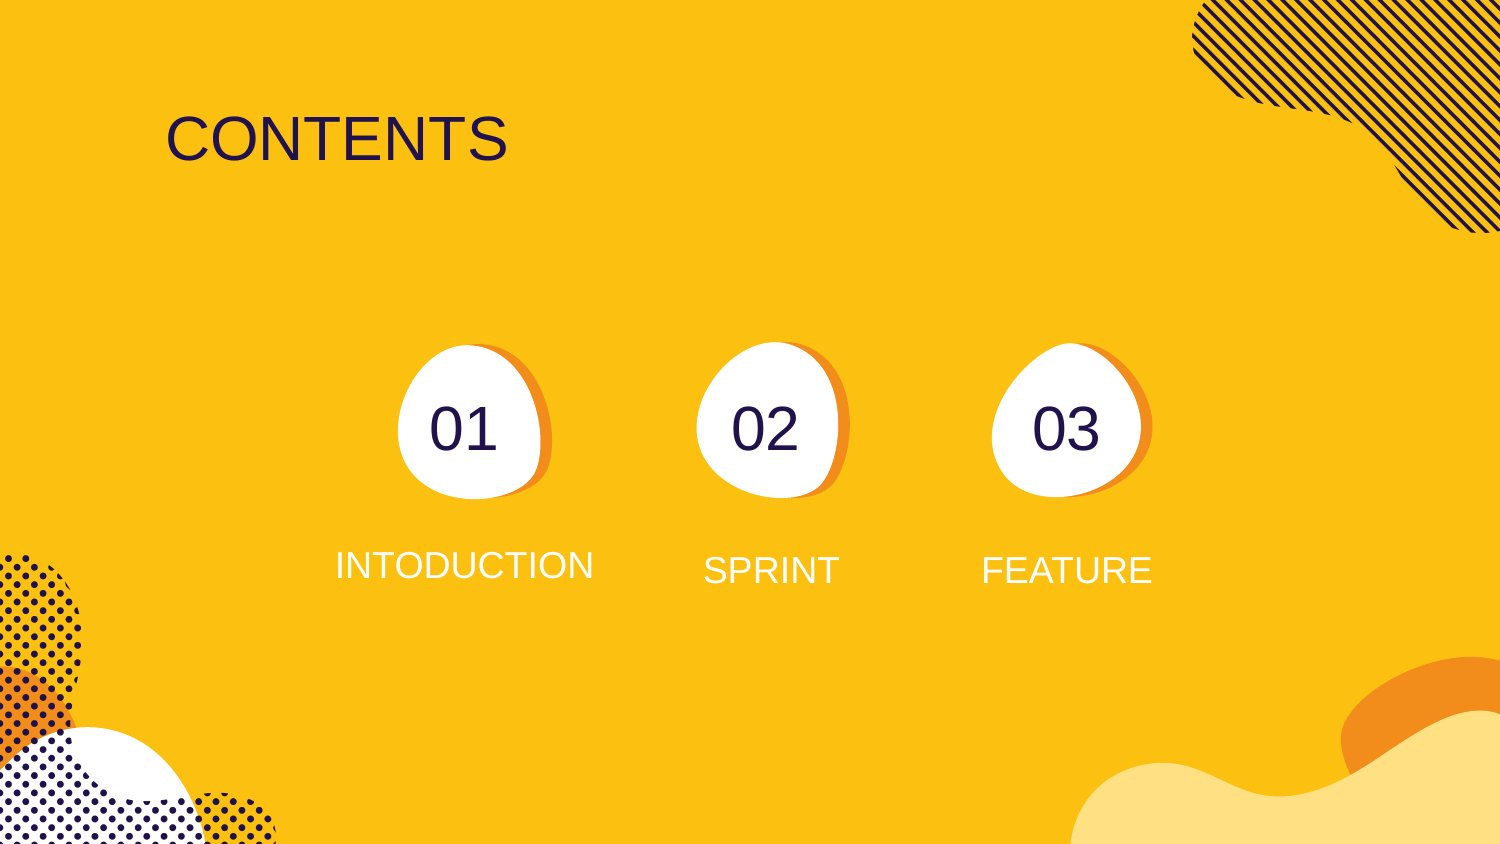

# CONTENTS

01
02
03
INTODUCTION
SPRINT
FEATURE